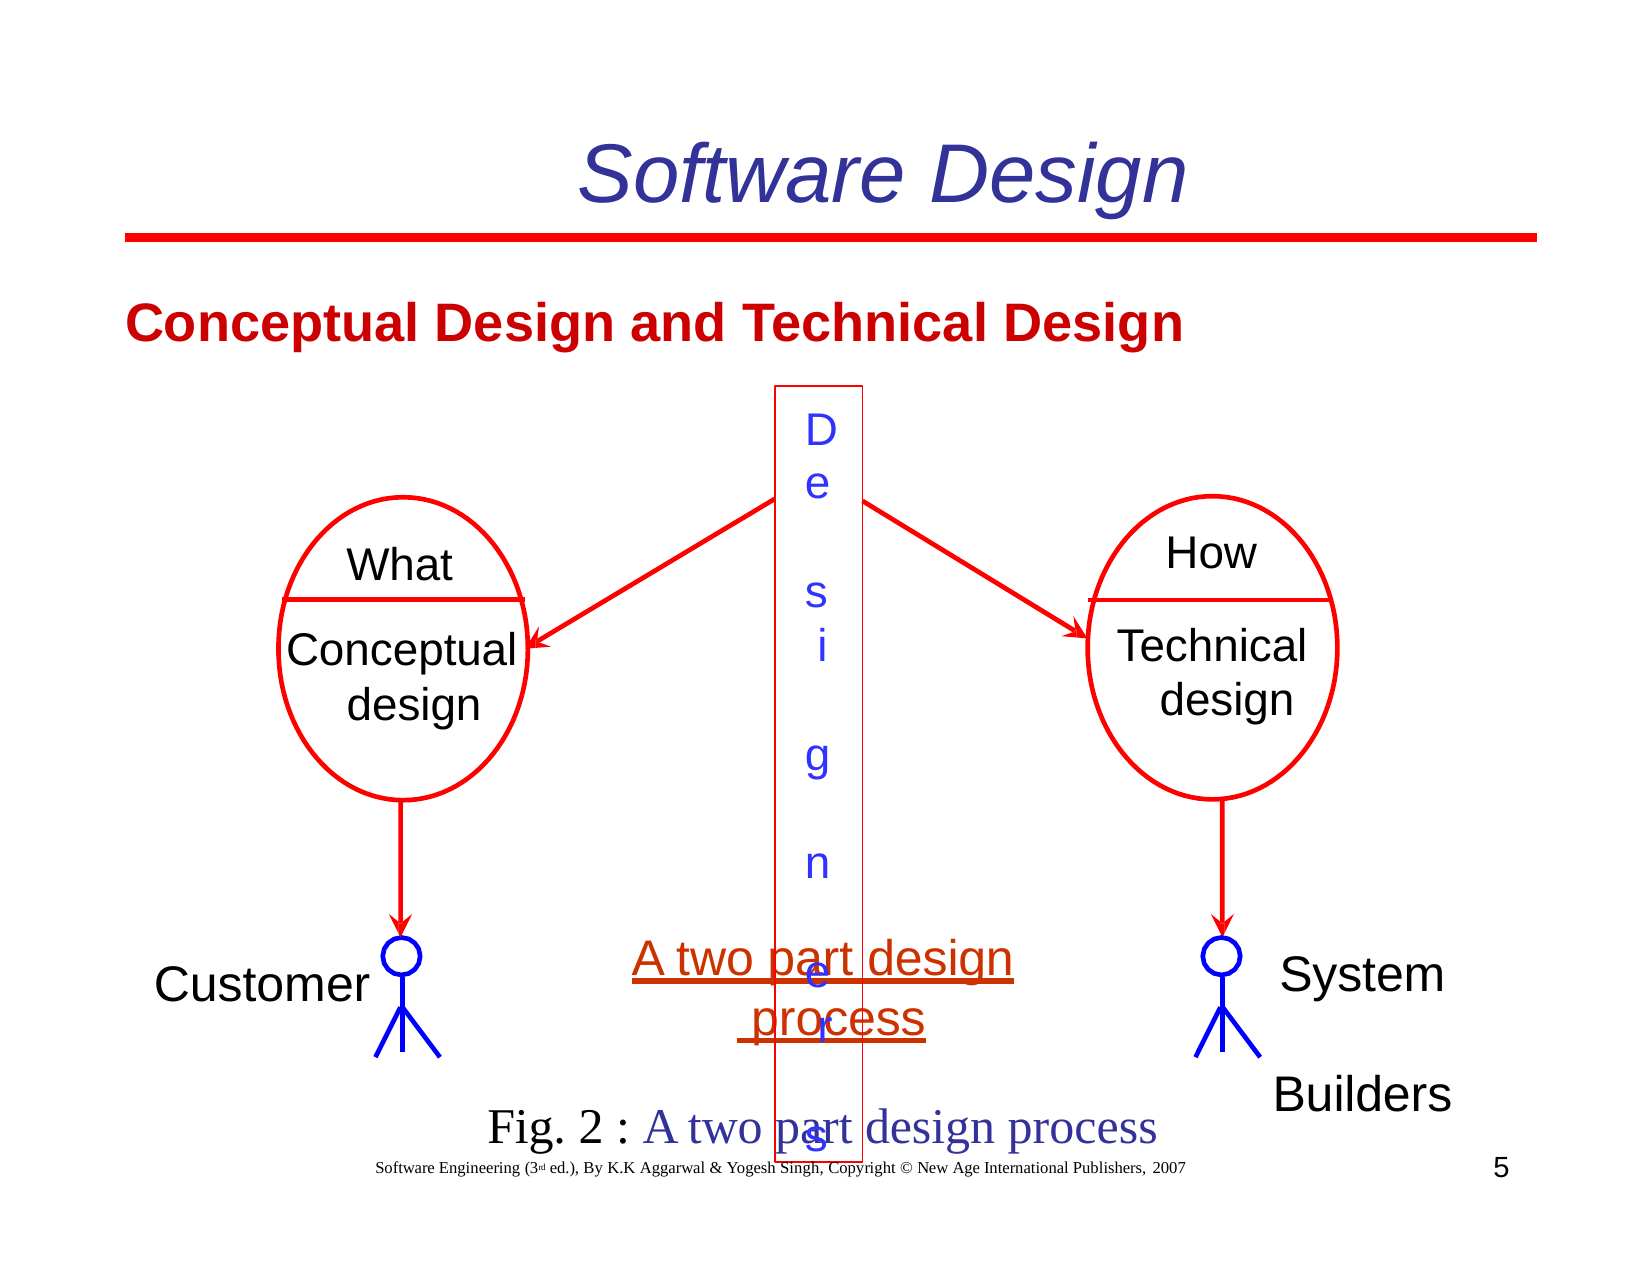

# Software Design

Conceptual Design and Technical Design
D
e  s  i  g  n  e  r  s

How
What

Technical  design
Conceptual  design

A two part design  process

System  Builders
Customer

Fig. 2 : A two part design process
5
Software Engineering (3rd  ed.), By K.K Aggarwal & Yogesh Singh, Copyright © New Age International Publishers, 2007